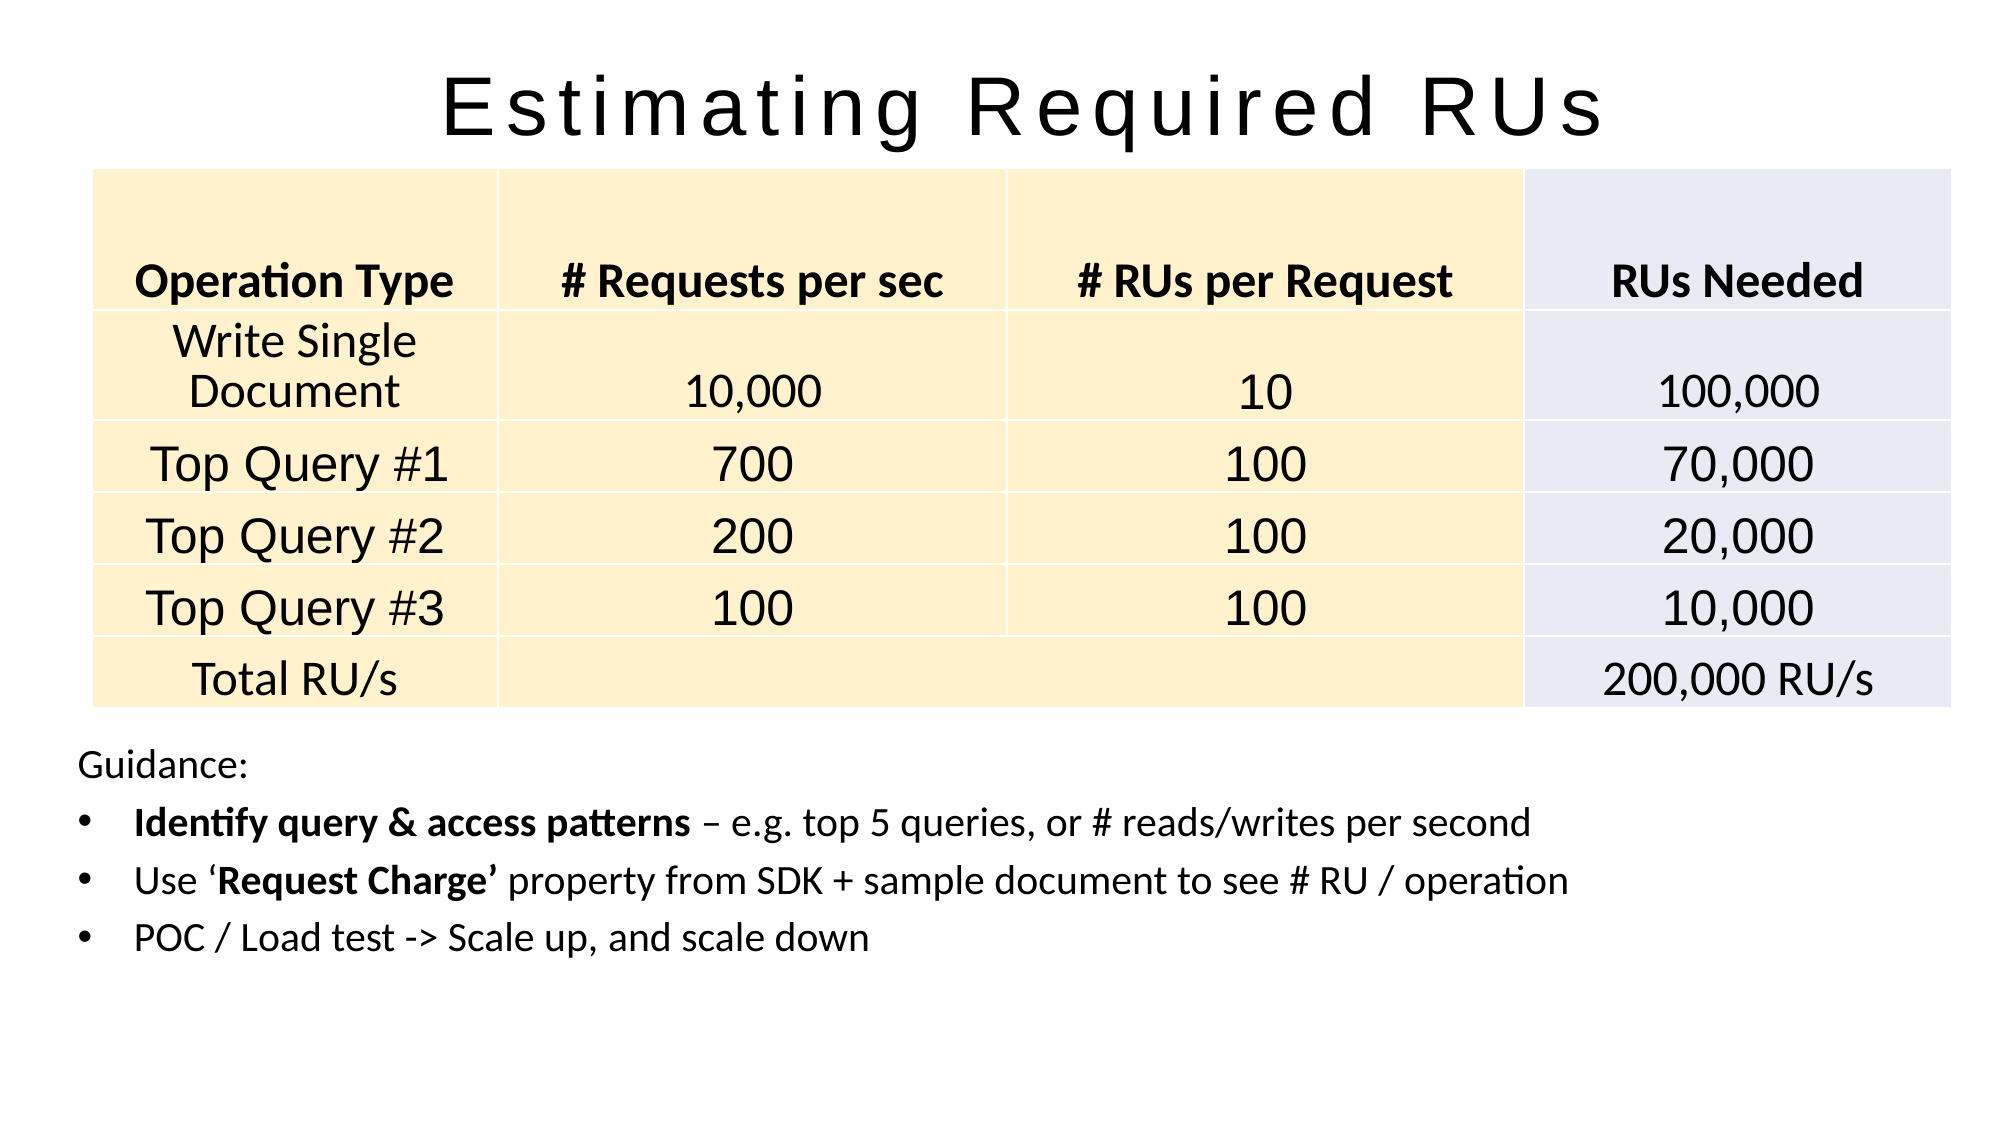

Estimating Required RUs
| Operation Type | # Requests per sec | # RUs per Request | RUs Needed |
| --- | --- | --- | --- |
| Write Single Document | 10,000 | 10 | 100,000 |
| Top Query #1 | 700 | 100 | 70,000 |
| Top Query #2 | 200 | 100 | 20,000 |
| Top Query #3 | 100 | 100 | 10,000 |
| Total RU/s |  |  | 200,000 RU/s |
Guidance:
Identify query & access patterns – e.g. top 5 queries, or # reads/writes per second
Use ‘Request Charge’ property from SDK + sample document to see # RU / operation
POC / Load test -> Scale up, and scale down